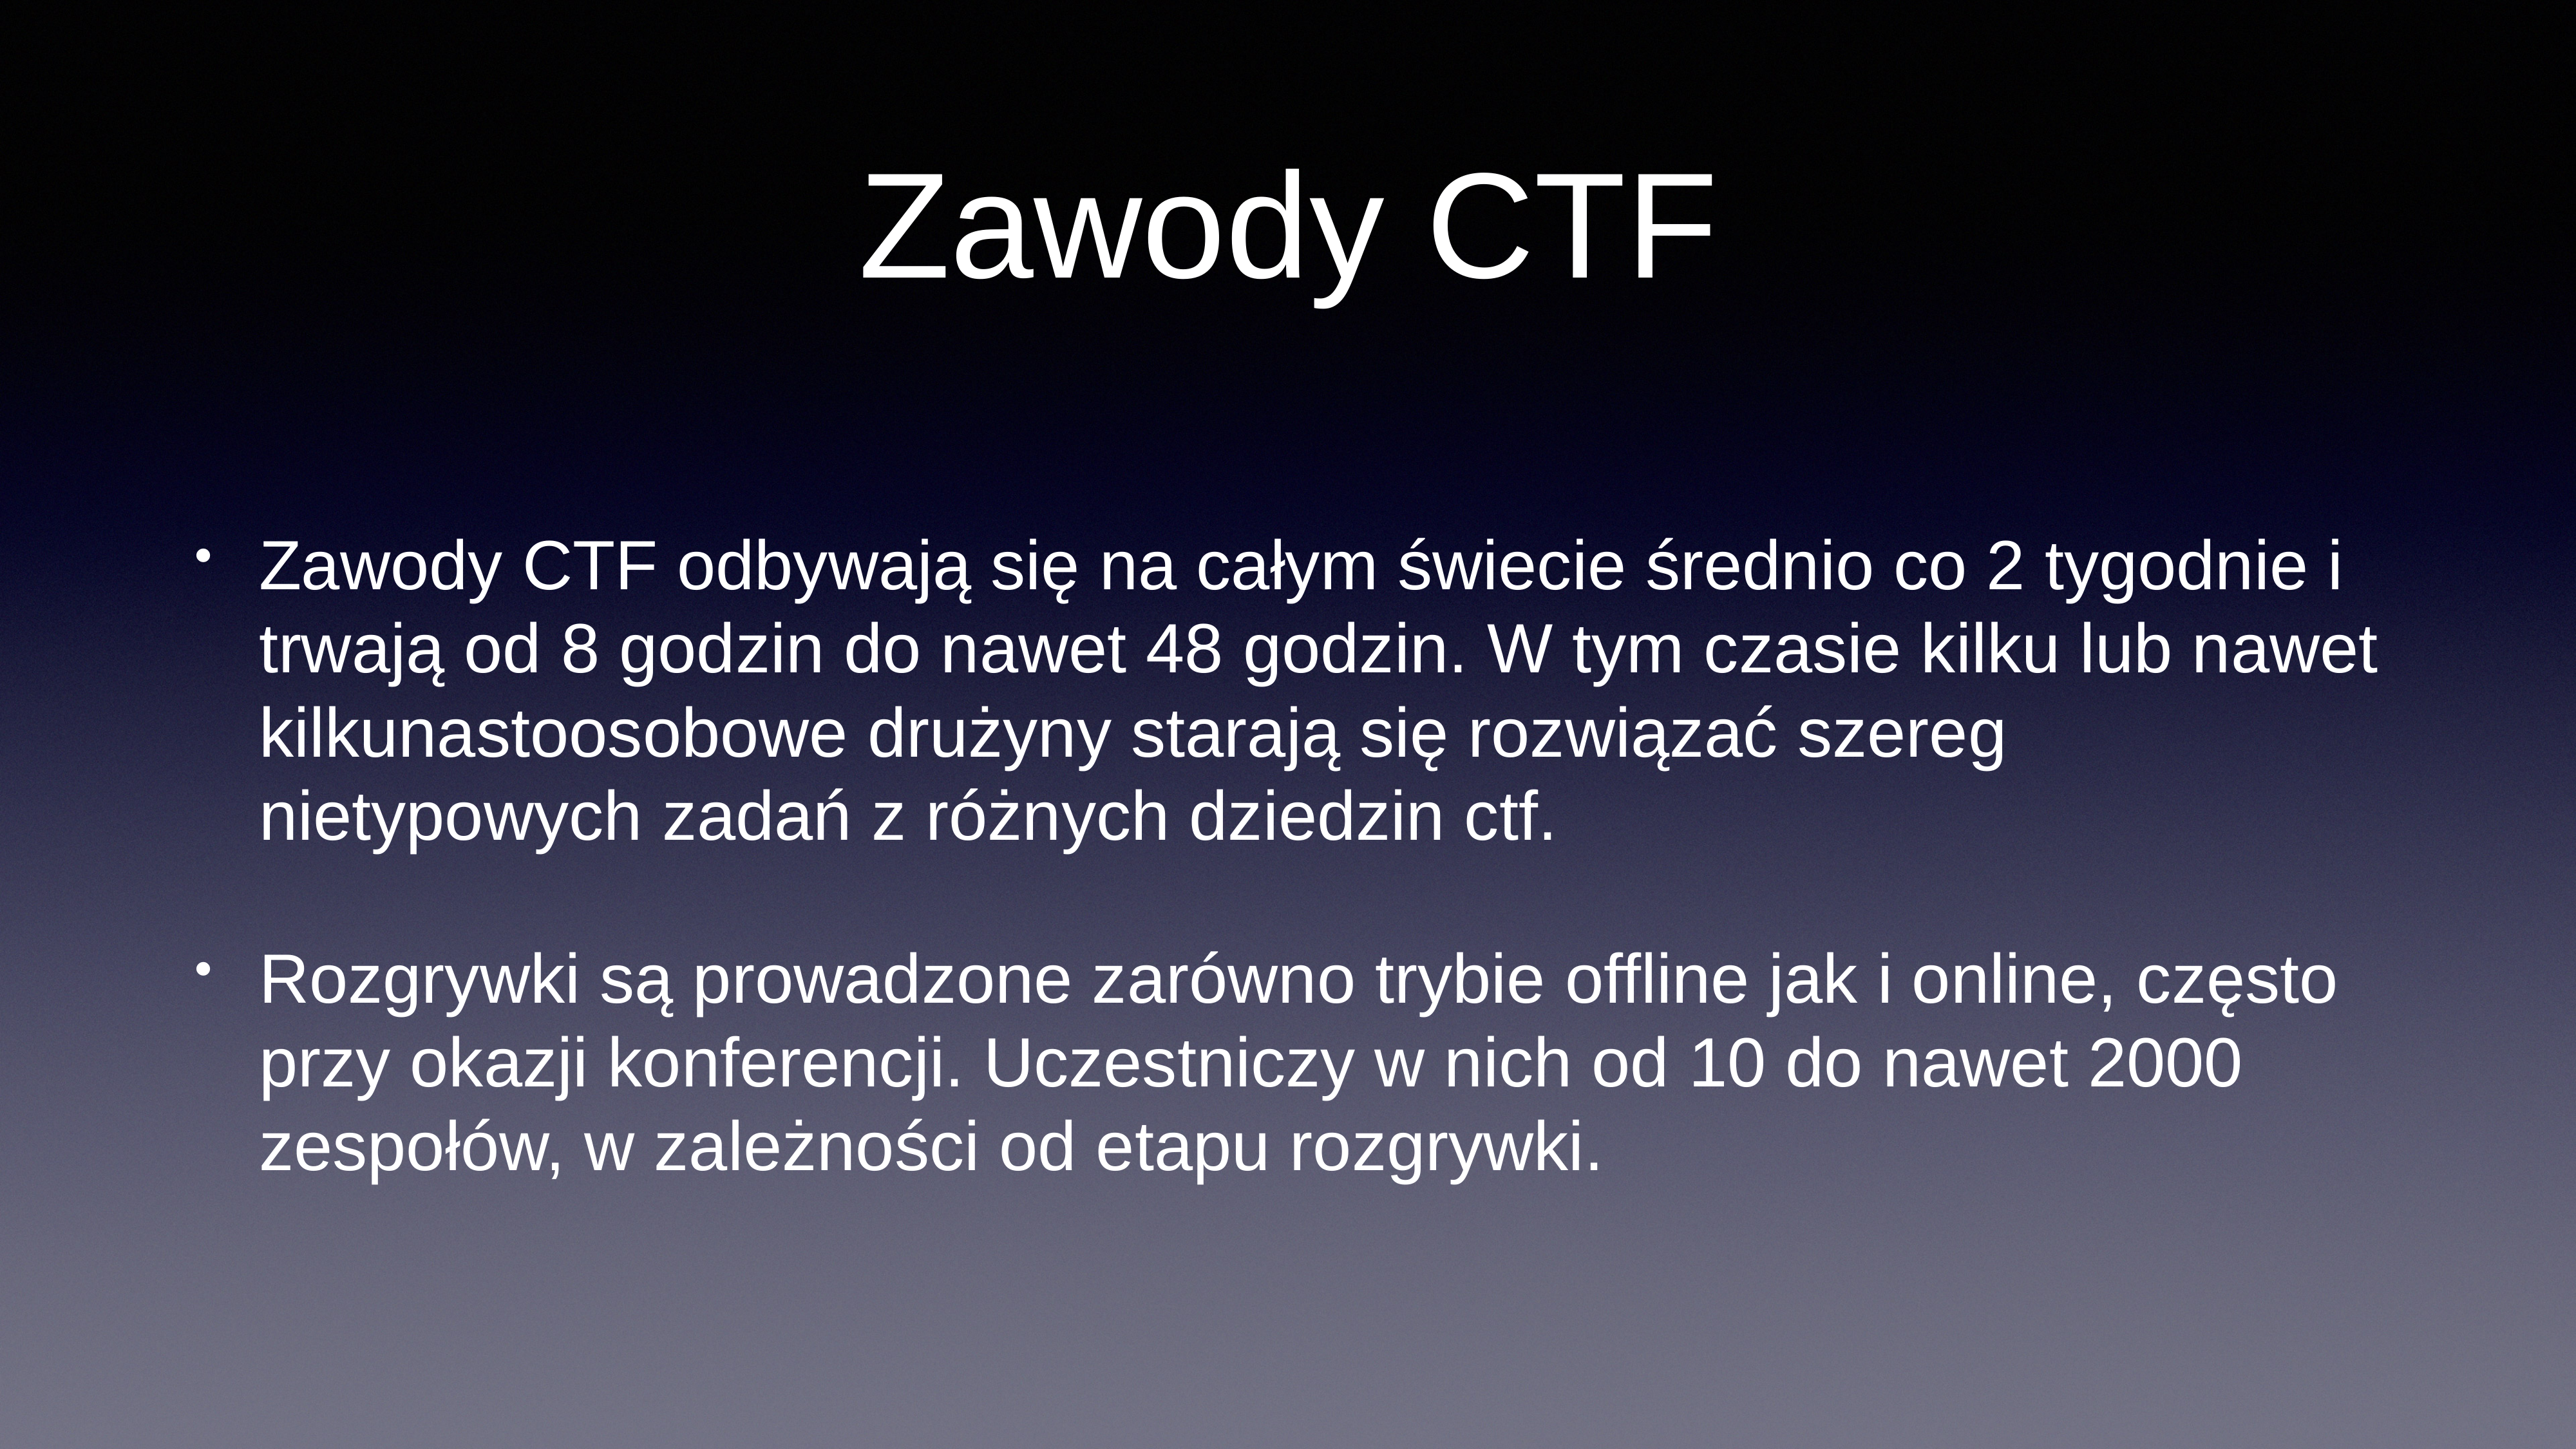

# Zawody CTF
Zawody CTF odbywają się na całym świecie średnio co 2 tygodnie i trwają od 8 godzin do nawet 48 godzin. W tym czasie kilku lub nawet kilkunastoosobowe drużyny starają się rozwiązać szereg nietypowych zadań z różnych dziedzin ctf.
Rozgrywki są prowadzone zarówno trybie offline jak i online, często przy okazji konferencji. Uczestniczy w nich od 10 do nawet 2000 zespołów, w zależności od etapu rozgrywki.